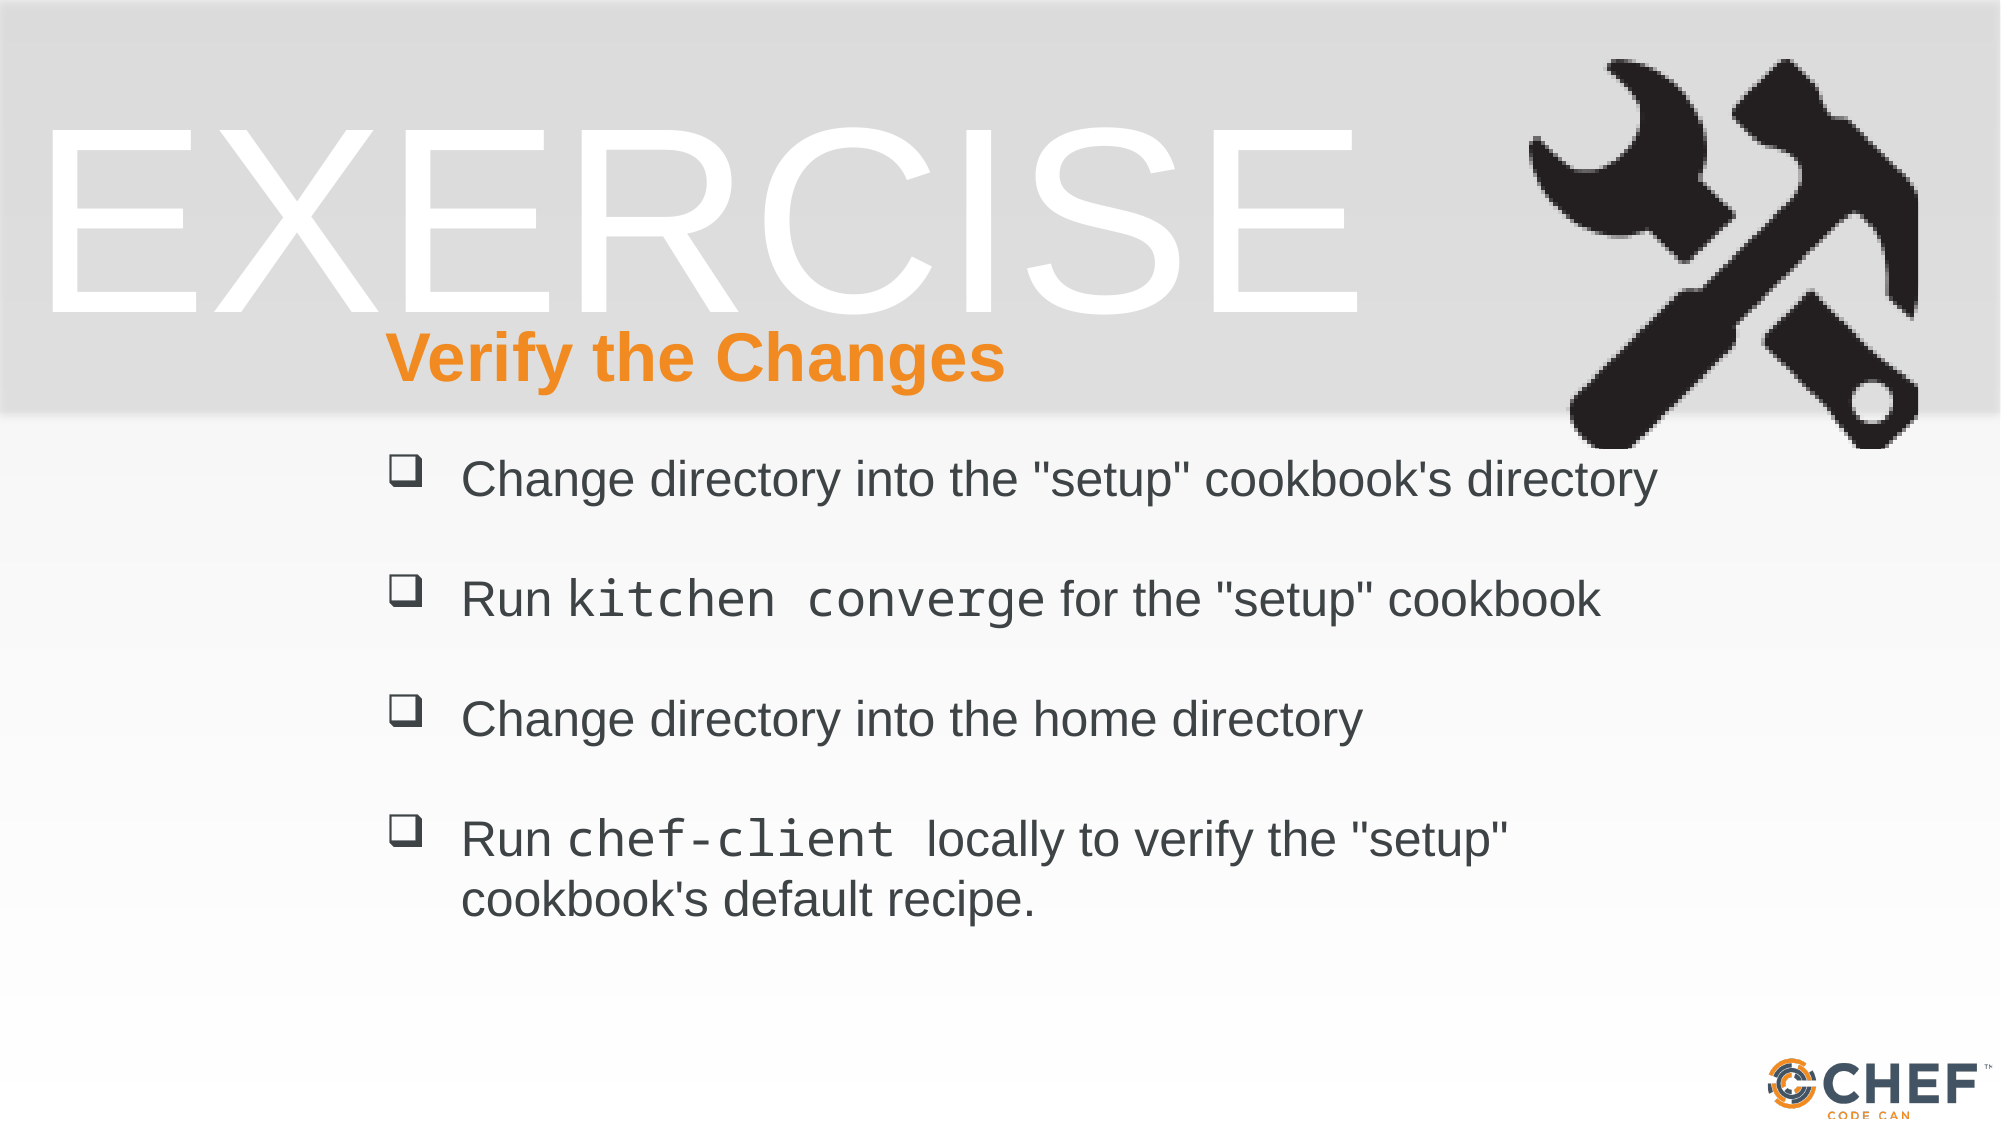

# Verify the Changes
Change directory into the "setup" cookbook's directory

Run kitchen converge for the "setup" cookbook

Change directory into the home directory

Run chef-client locally to verify the "setup" cookbook's default recipe.